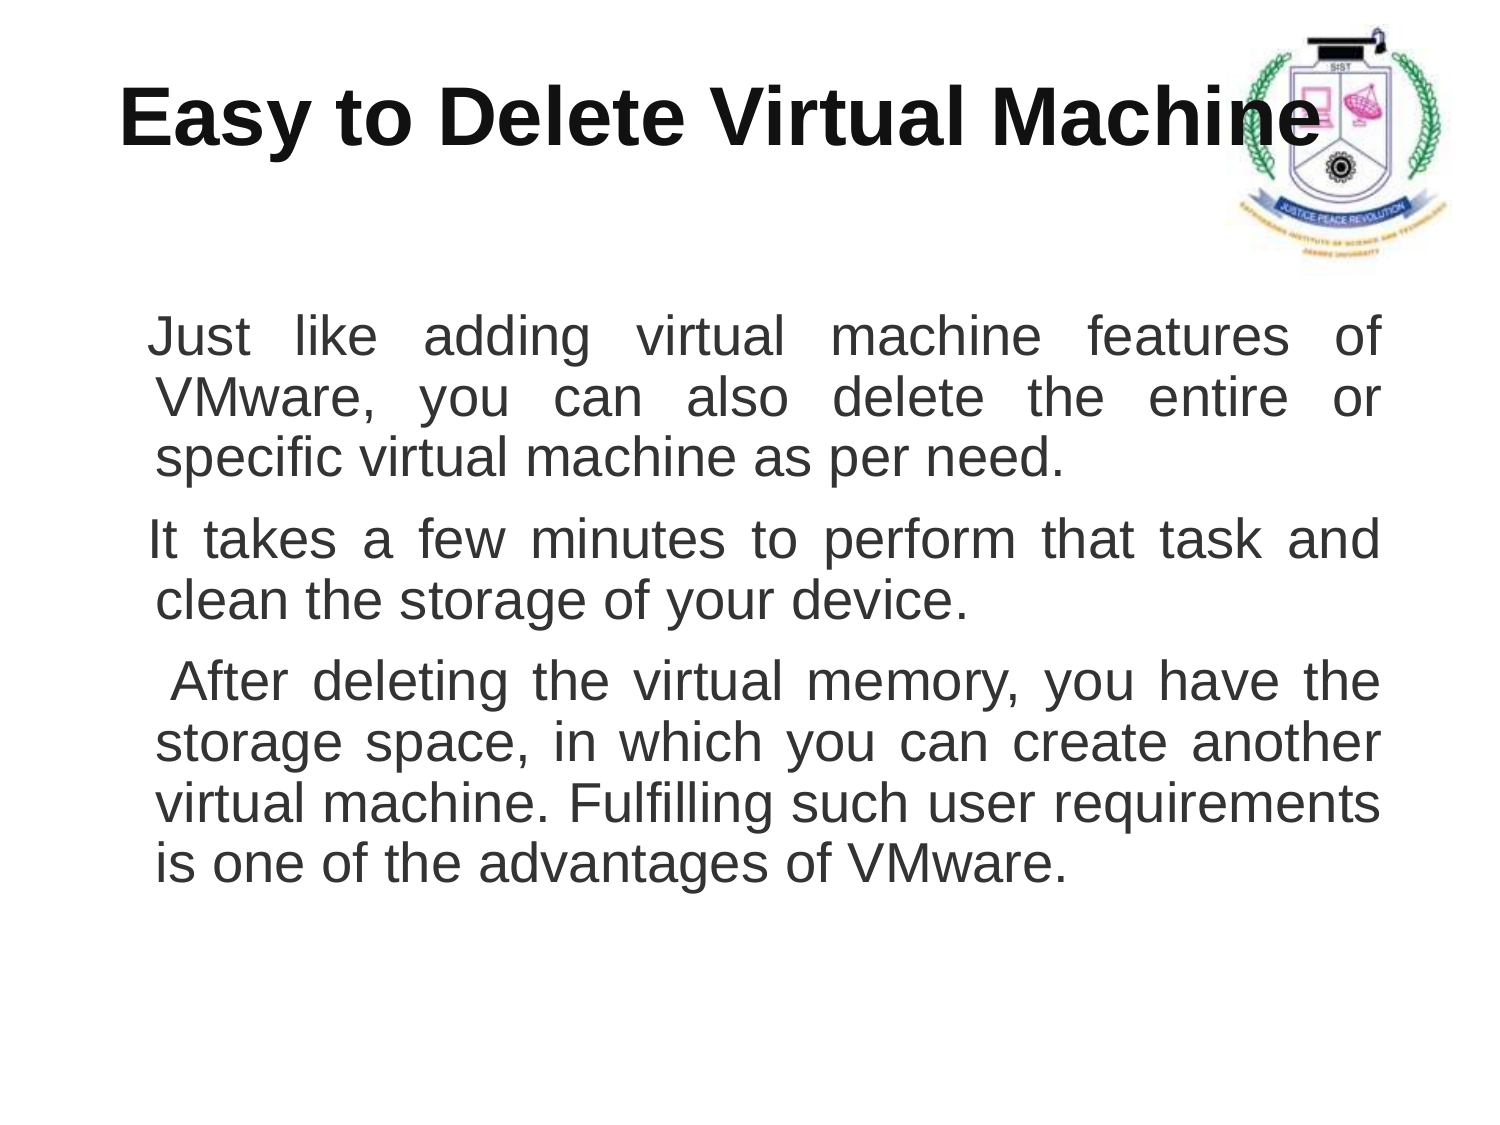

# Easy to Delete Virtual Machine
Just like adding virtual machine features of VMware, you can also delete the entire or specific virtual machine as per need.
It takes a few minutes to perform that task and clean the storage of your device.
 After deleting the virtual memory, you have the storage space, in which you can create another virtual machine. Fulfilling such user requirements is one of the advantages of VMware.